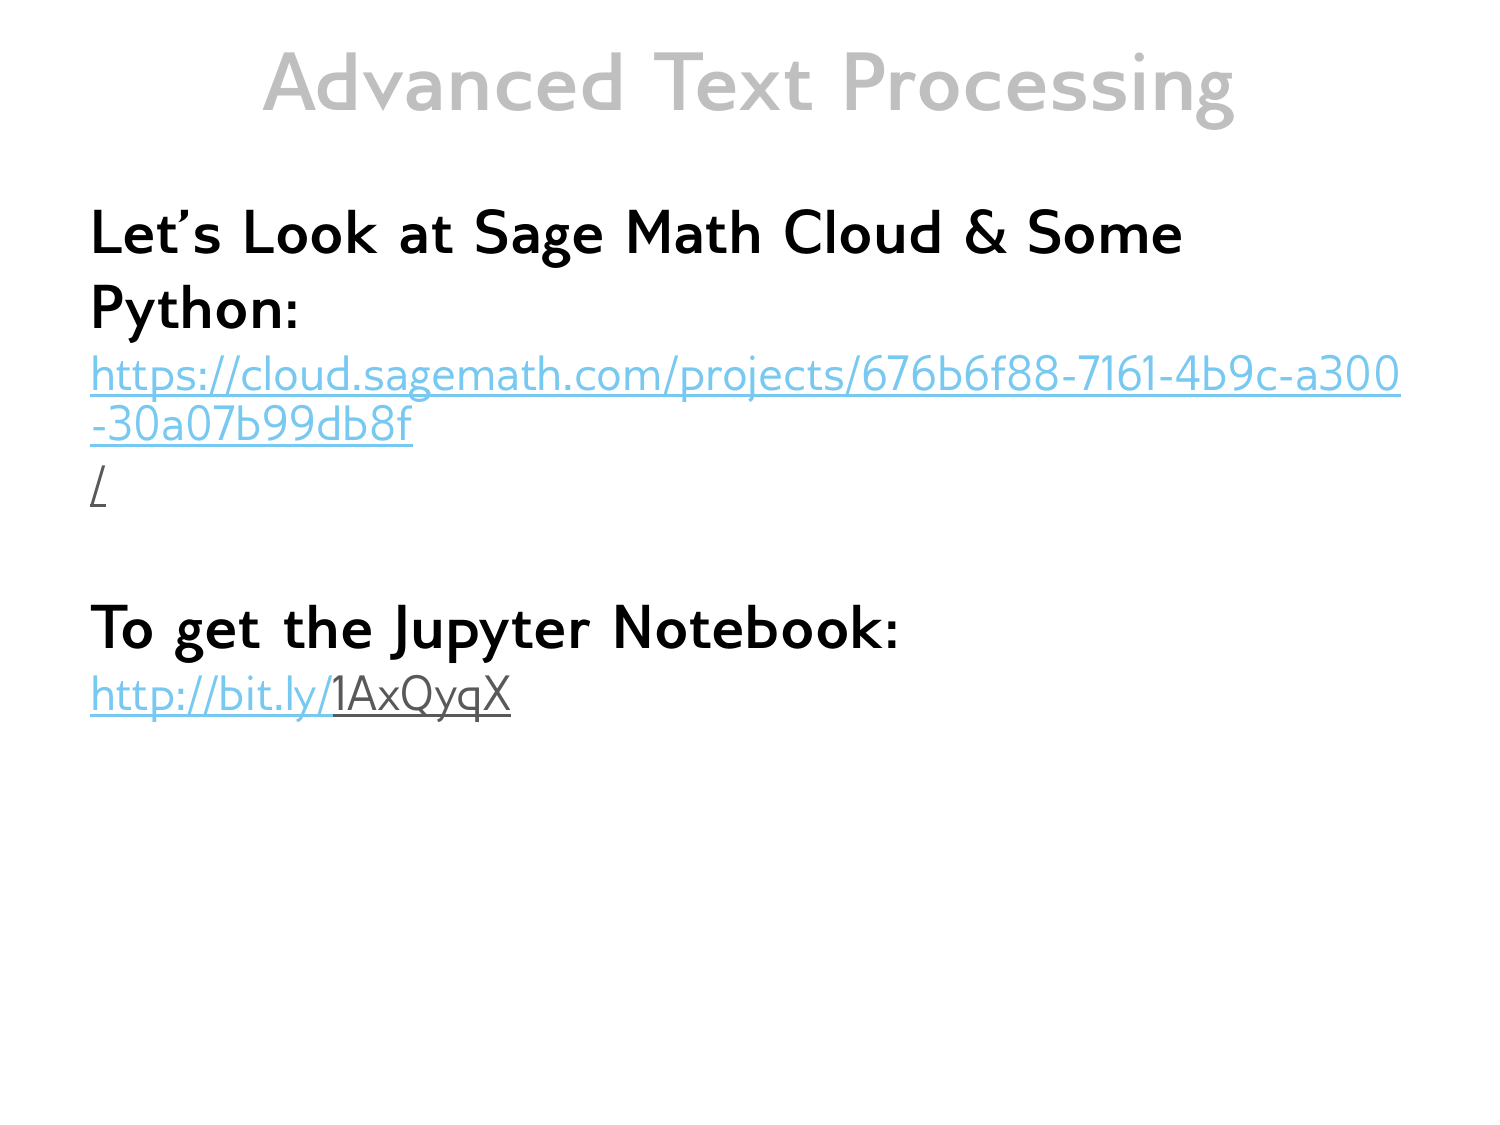

# Advanced Text Processing
Let’s Look at Sage Math Cloud & Some Python:
https://cloud.sagemath.com/projects/676b6f88-7161-4b9c-a300-30a07b99db8f/

To get the Jupyter Notebook:
http://bit.ly/1AxQyqX